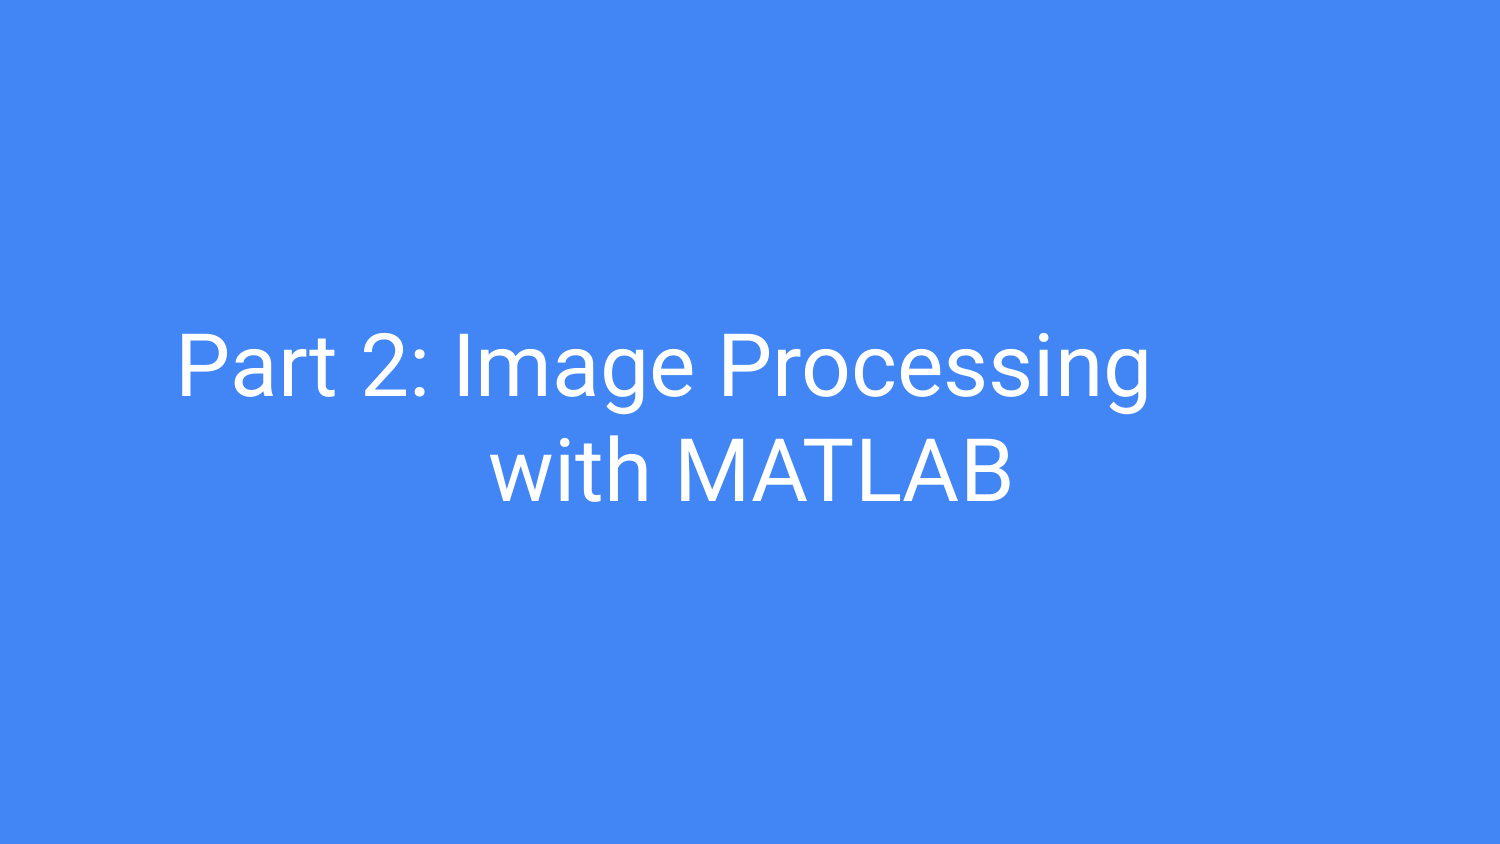

# Part 2: Image Processing with MATLAB